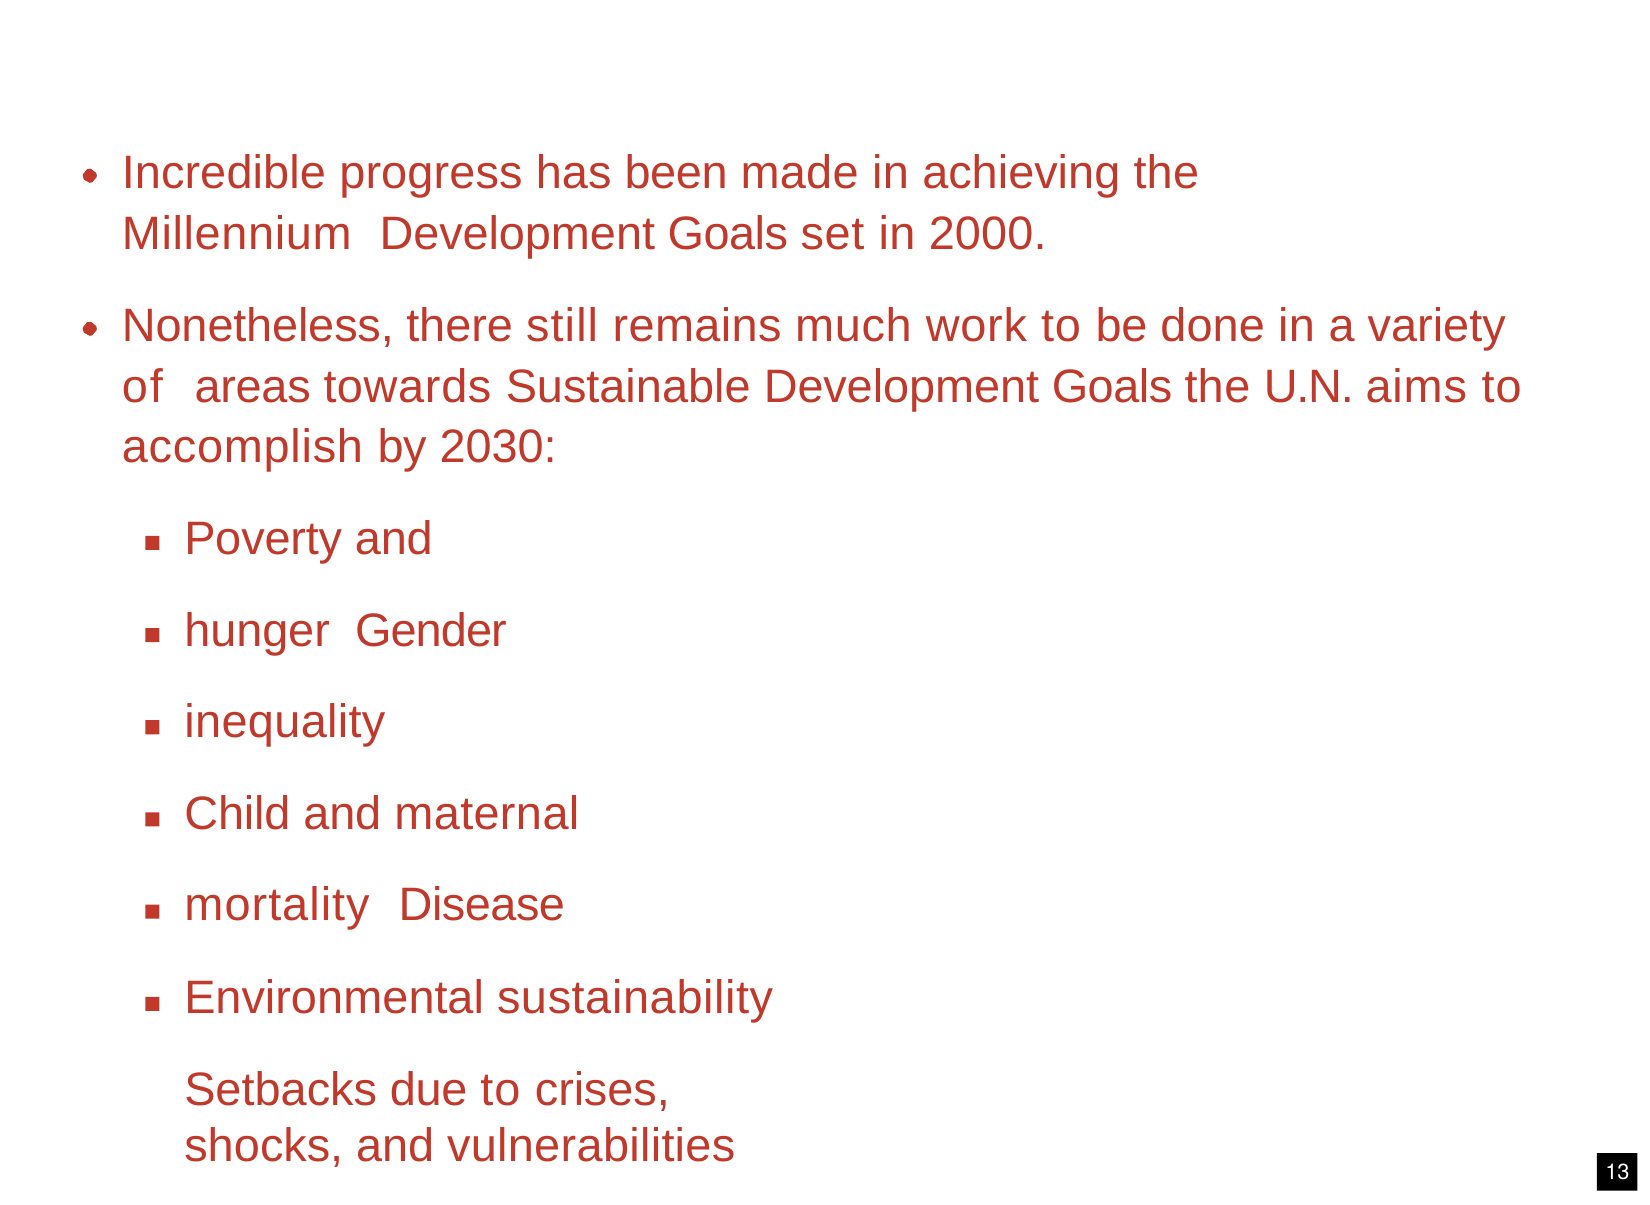

Incredible progress has been made in achieving the Millennium  Development Goals set in 2000.
Nonetheless, there still remains much work to be done in a variety of  areas towards Sustainable Development Goals the U.N. aims to  accomplish by 2030:
Poverty and hunger  Gender inequality
Child and maternal mortality  Disease
Environmental sustainability
Setbacks due to crises, shocks, and vulnerabilities

13